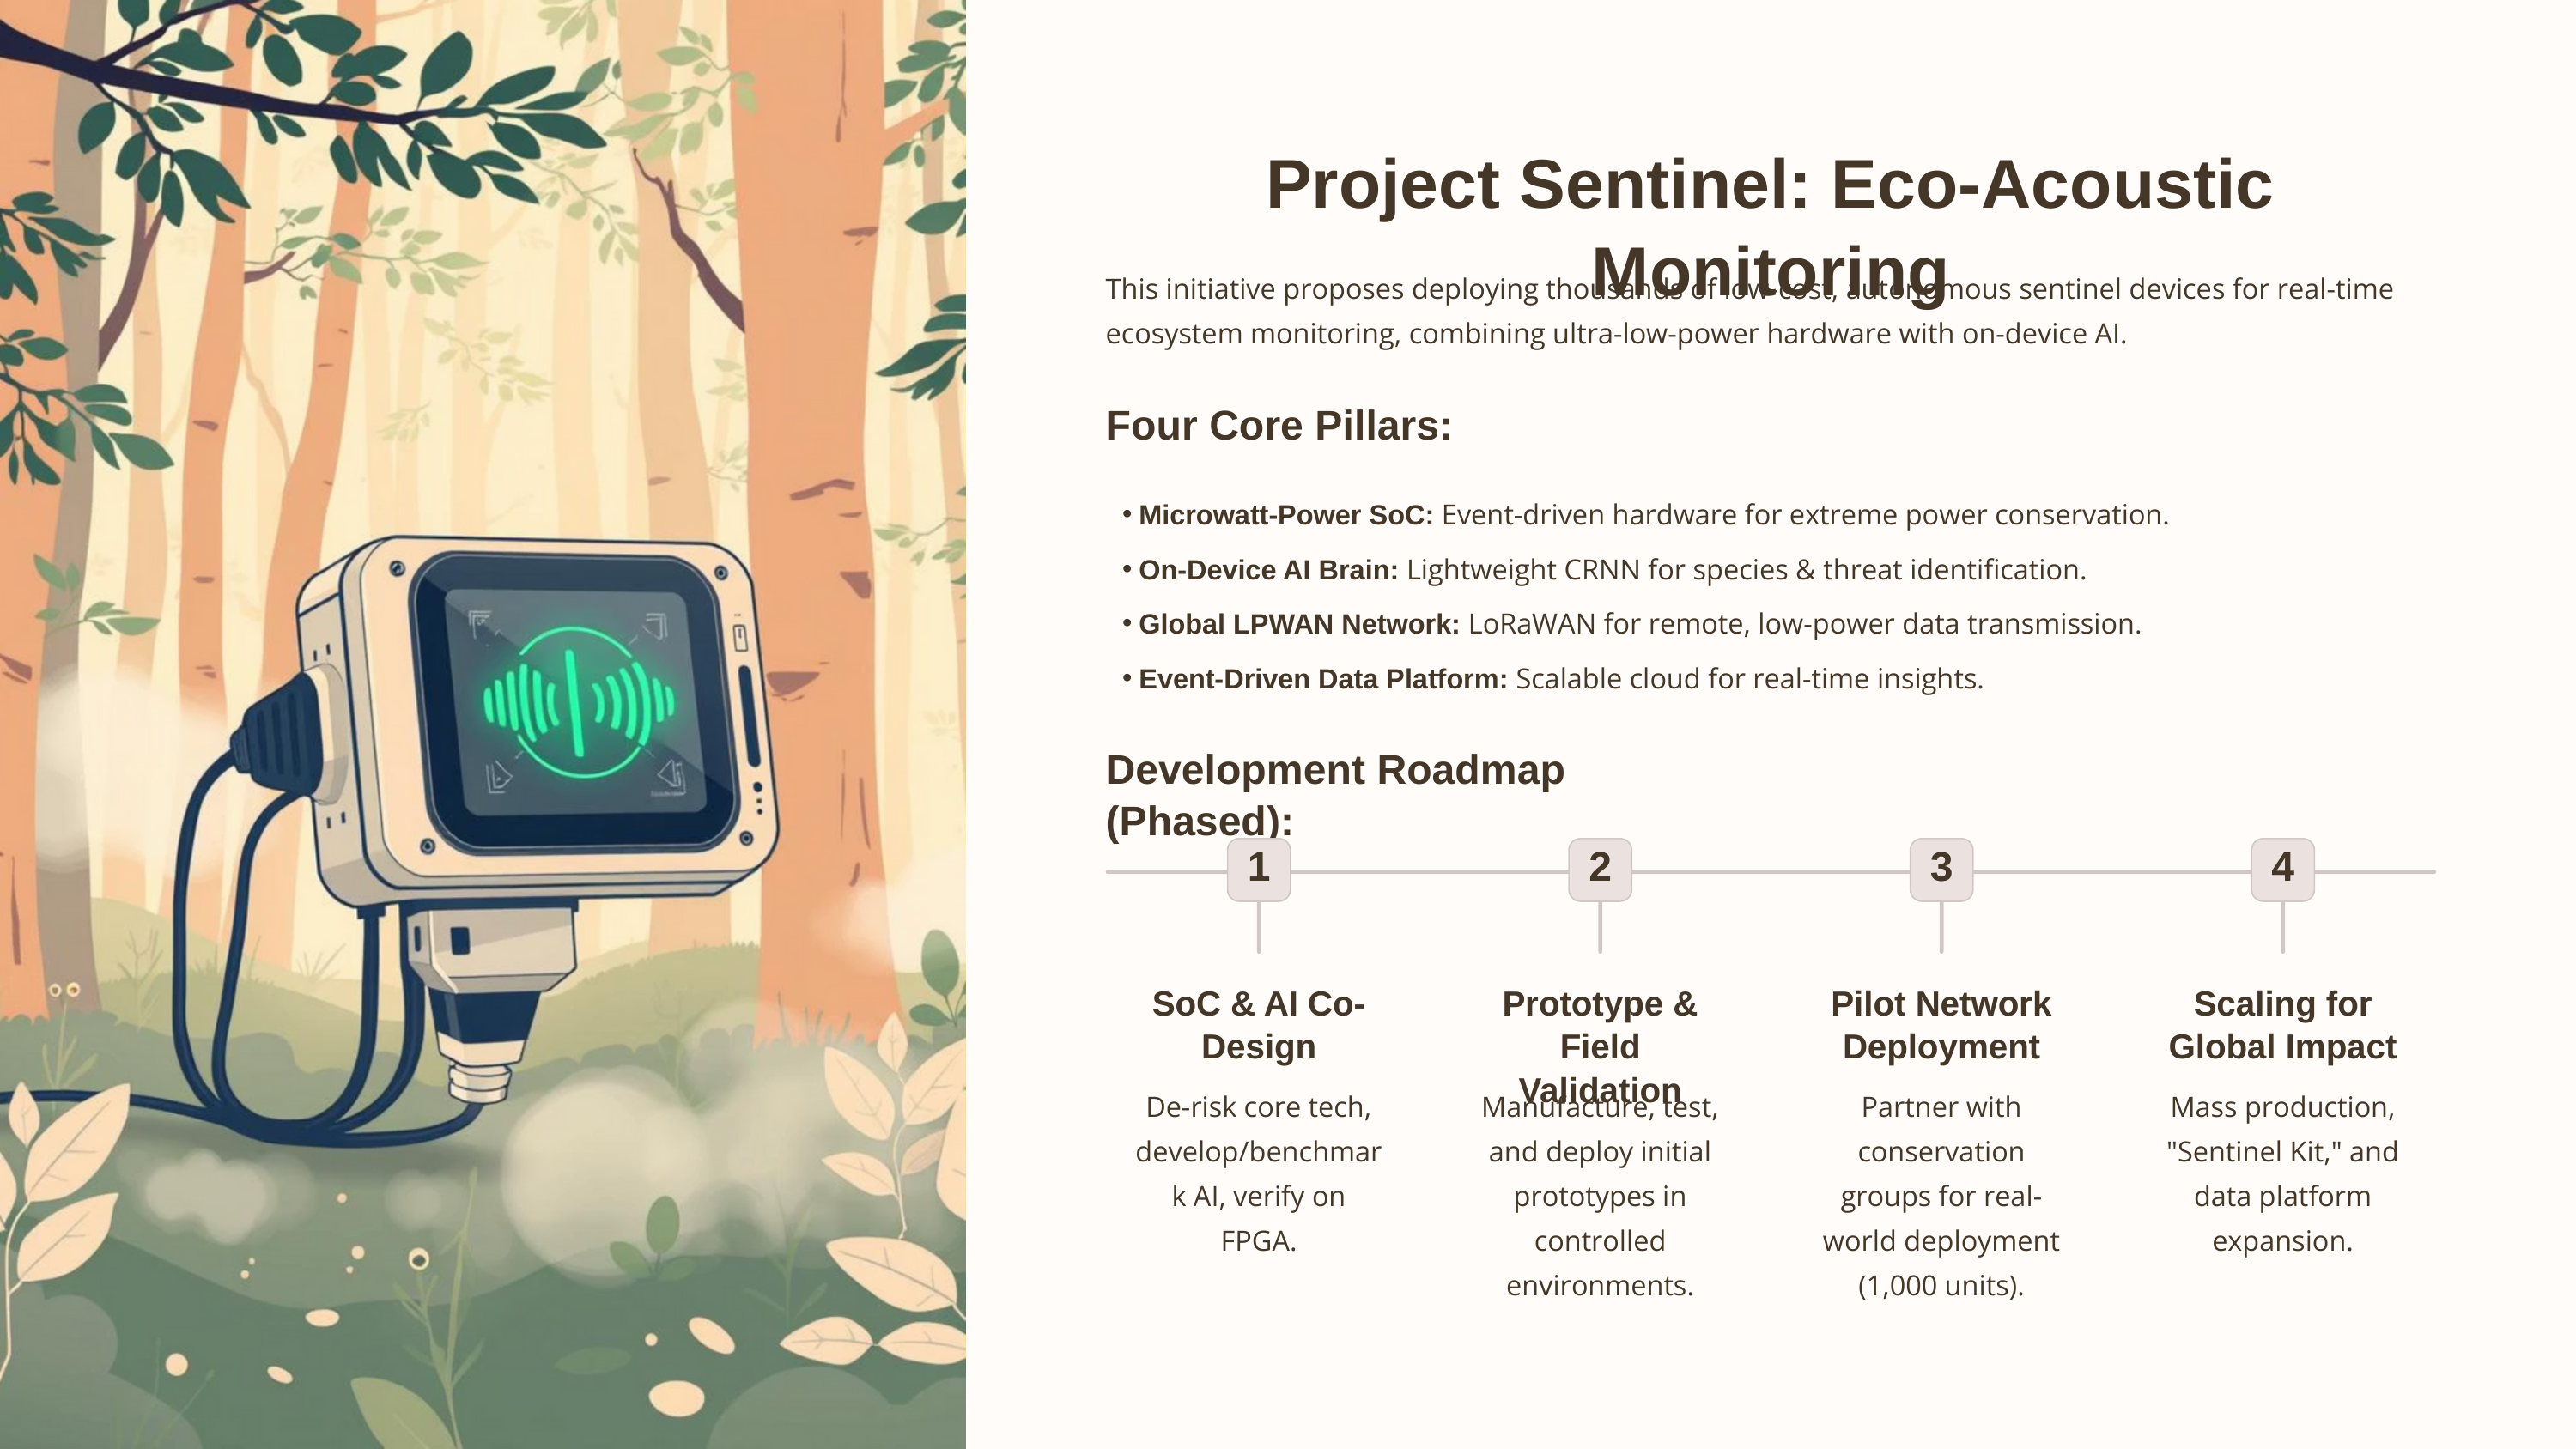

Project Sentinel: Eco-Acoustic Monitoring
This initiative proposes deploying thousands of low-cost, autonomous sentinel devices for real-time ecosystem monitoring, combining ultra-low-power hardware with on-device AI.
Four Core Pillars:
Microwatt-Power SoC: Event-driven hardware for extreme power conservation.
On-Device AI Brain: Lightweight CRNN for species & threat identification.
Global LPWAN Network: LoRaWAN for remote, low-power data transmission.
Event-Driven Data Platform: Scalable cloud for real-time insights.
Development Roadmap (Phased):

1
2
3
4

SoC & AI Co-Design
Prototype & Field Validation
Pilot Network Deployment
Scaling for Global Impact
De-risk core tech, develop/benchmark AI, verify on FPGA.
Manufacture, test, and deploy initial prototypes in controlled environments.
Partner with conservation groups for real-world deployment (1,000 units).
Mass production, "Sentinel Kit," and data platform expansion.